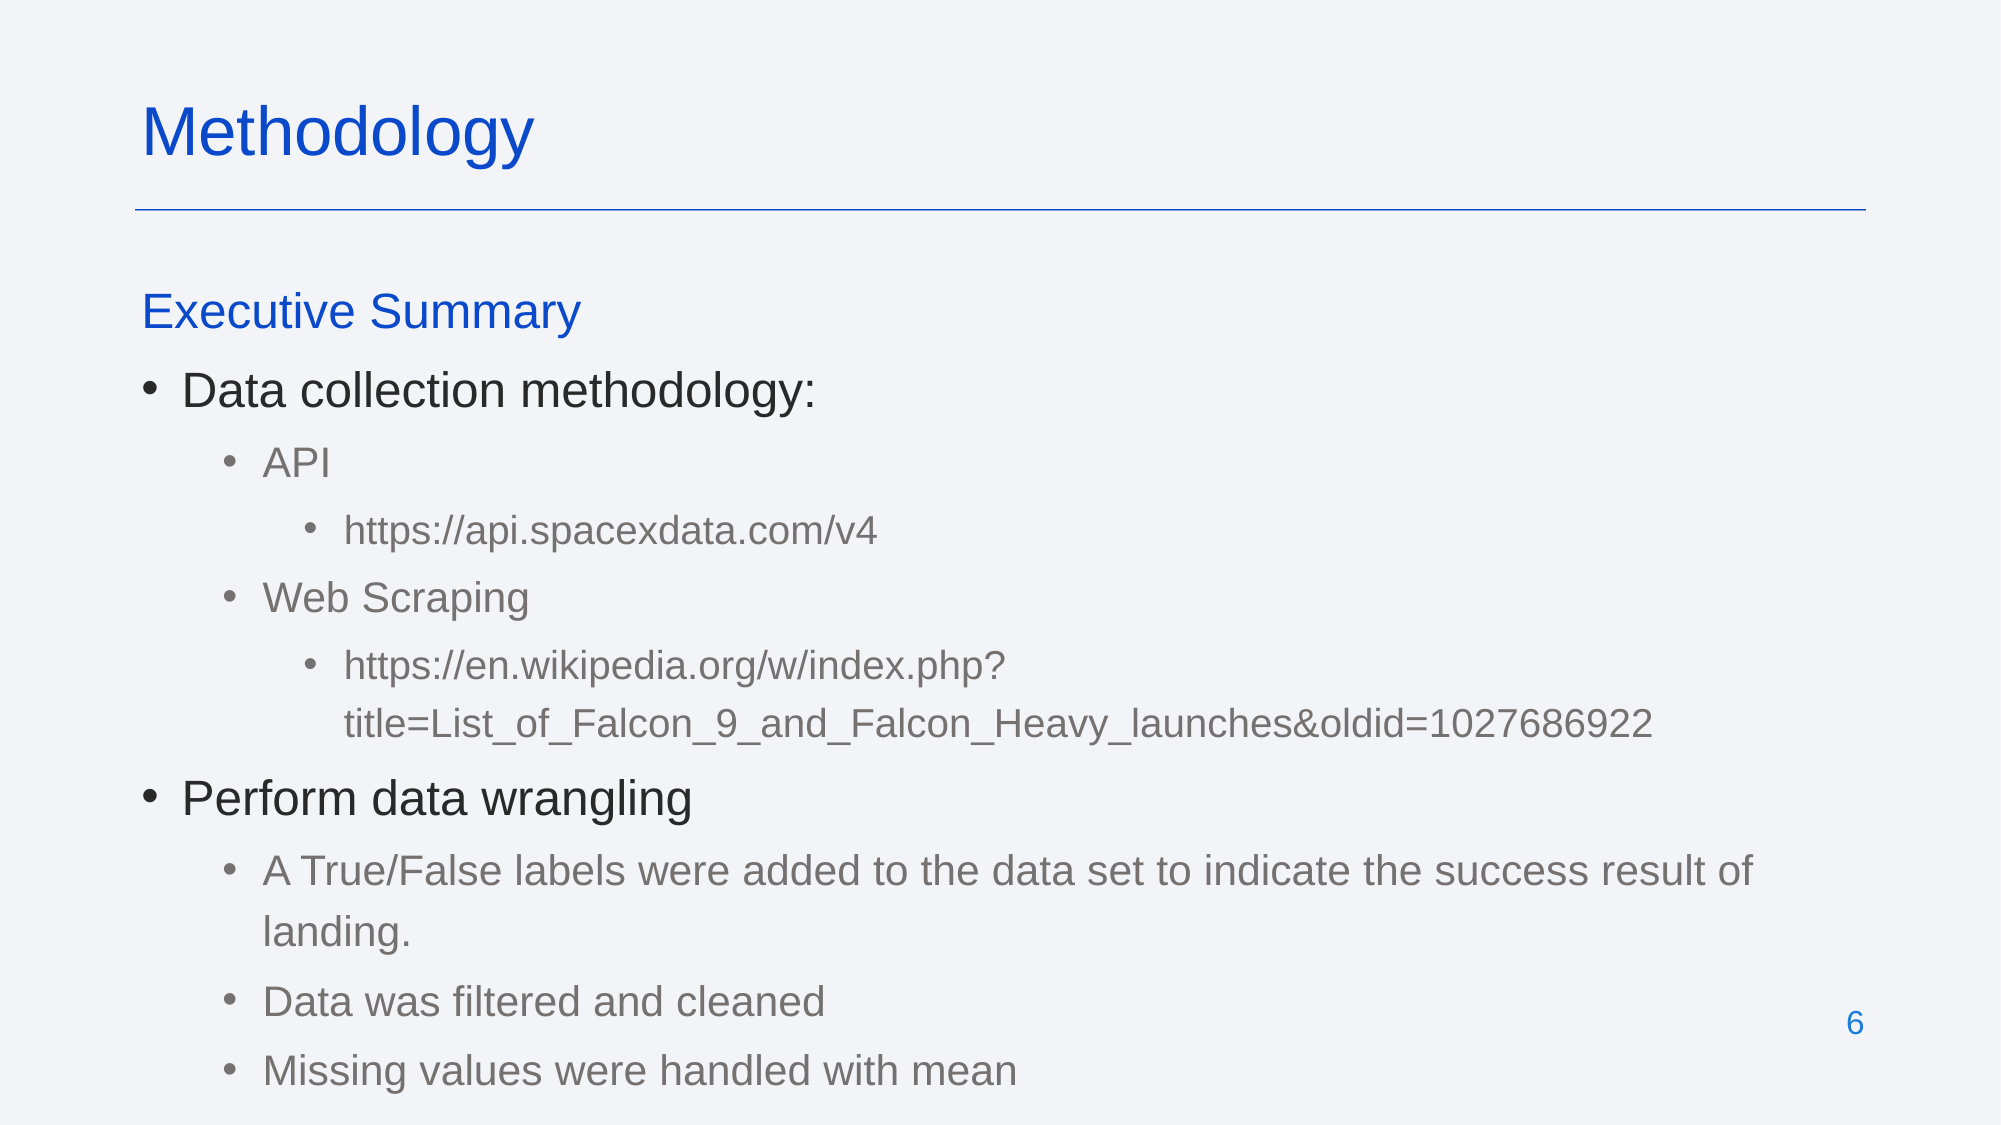

Methodology
Executive Summary
Data collection methodology:
API
https://api.spacexdata.com/v4
Web Scraping
https://en.wikipedia.org/w/index.php?title=List_of_Falcon_9_and_Falcon_Heavy_launches&oldid=1027686922
Perform data wrangling
A True/False labels were added to the data set to indicate the success result of landing.
Data was filtered and cleaned
Missing values were handled with mean
6